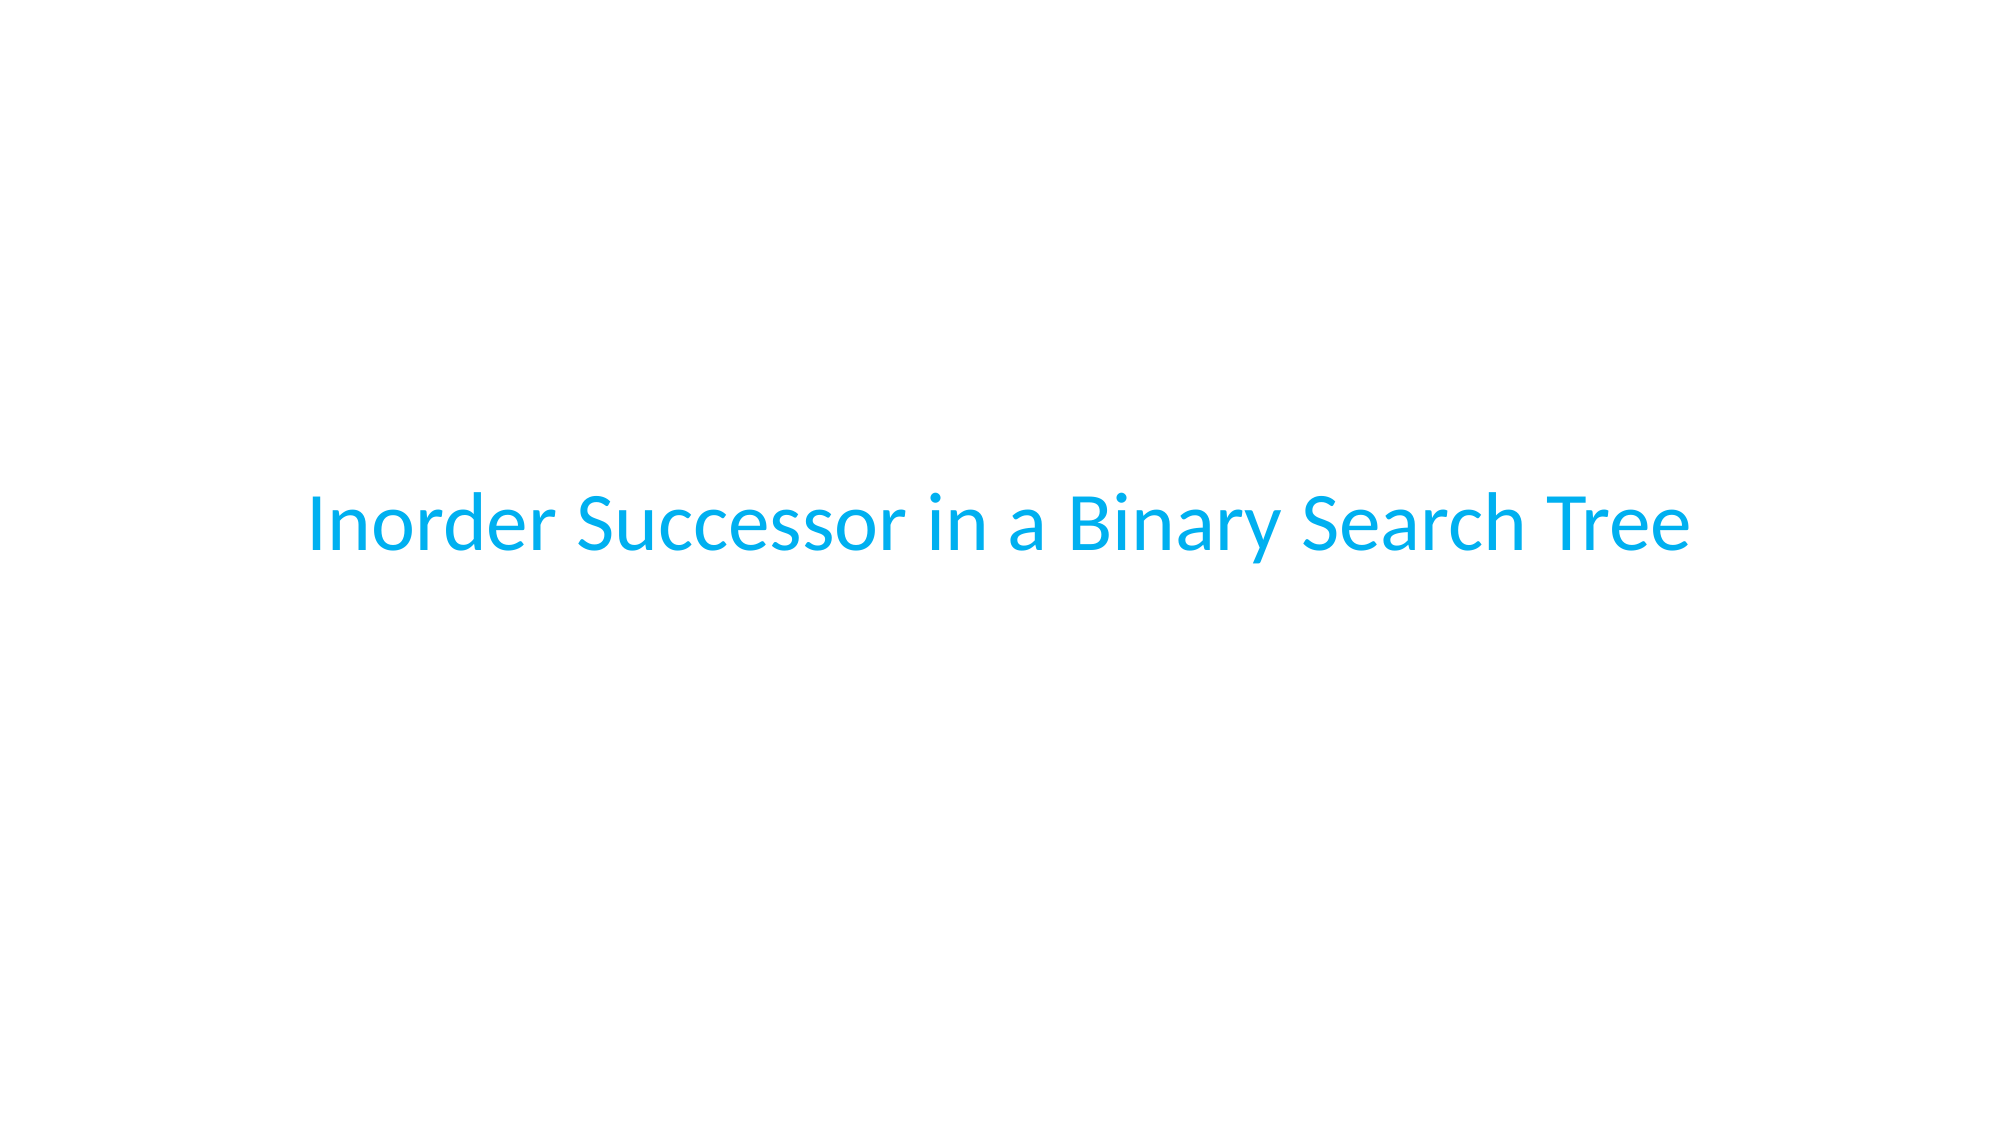

# Inorder Successor in a Binary Search Tree